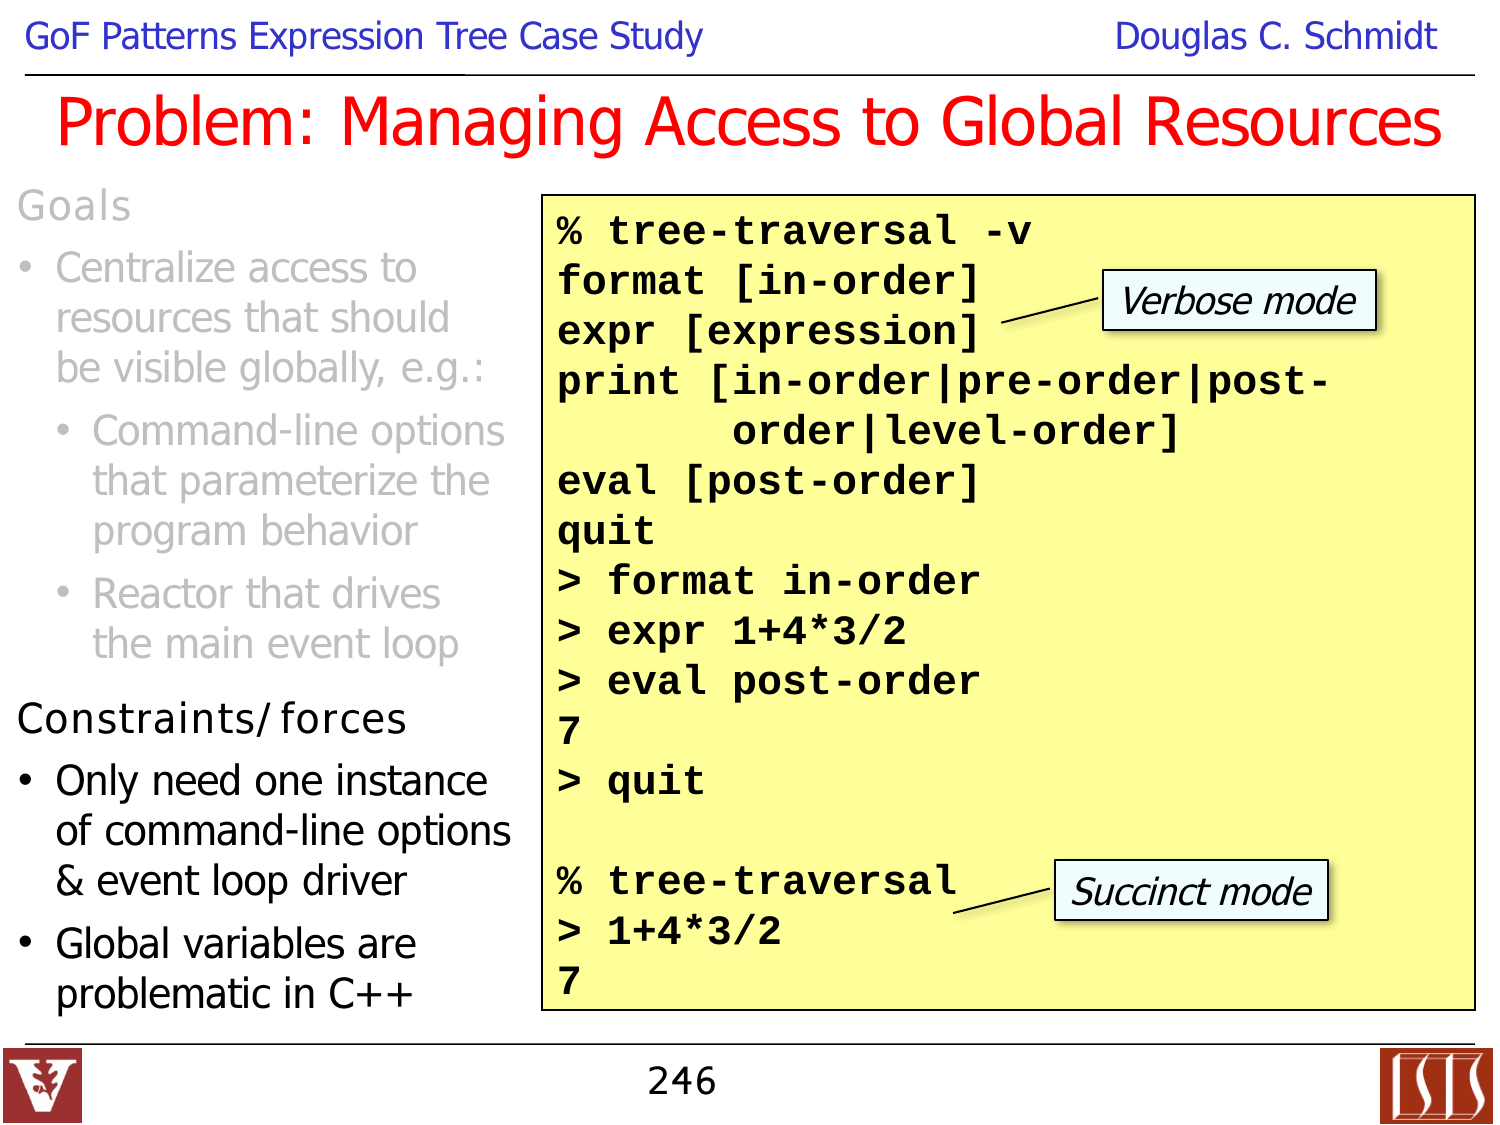

# Problem: Managing Access to Global Resources
Goals
Centralize access to resources that should
be visible globally, e.g.:
Command-line options that parameterize the program behavior
Reactor that drives the main event loop
Constraints/forces
Only need one instance of command-line options & event loop driver
Global variables are problematic in C++
% tree-traversal -v
format [in-order]
expr [expression]
print [in-order|pre-order|post-
       order|level-order]
eval [post-order]
quit
> format in-order
> expr 1+4*3/2
> eval post-order
7
> quit

% tree-traversal
> 1+4*3/2
7
Verbose mode
Succinct mode